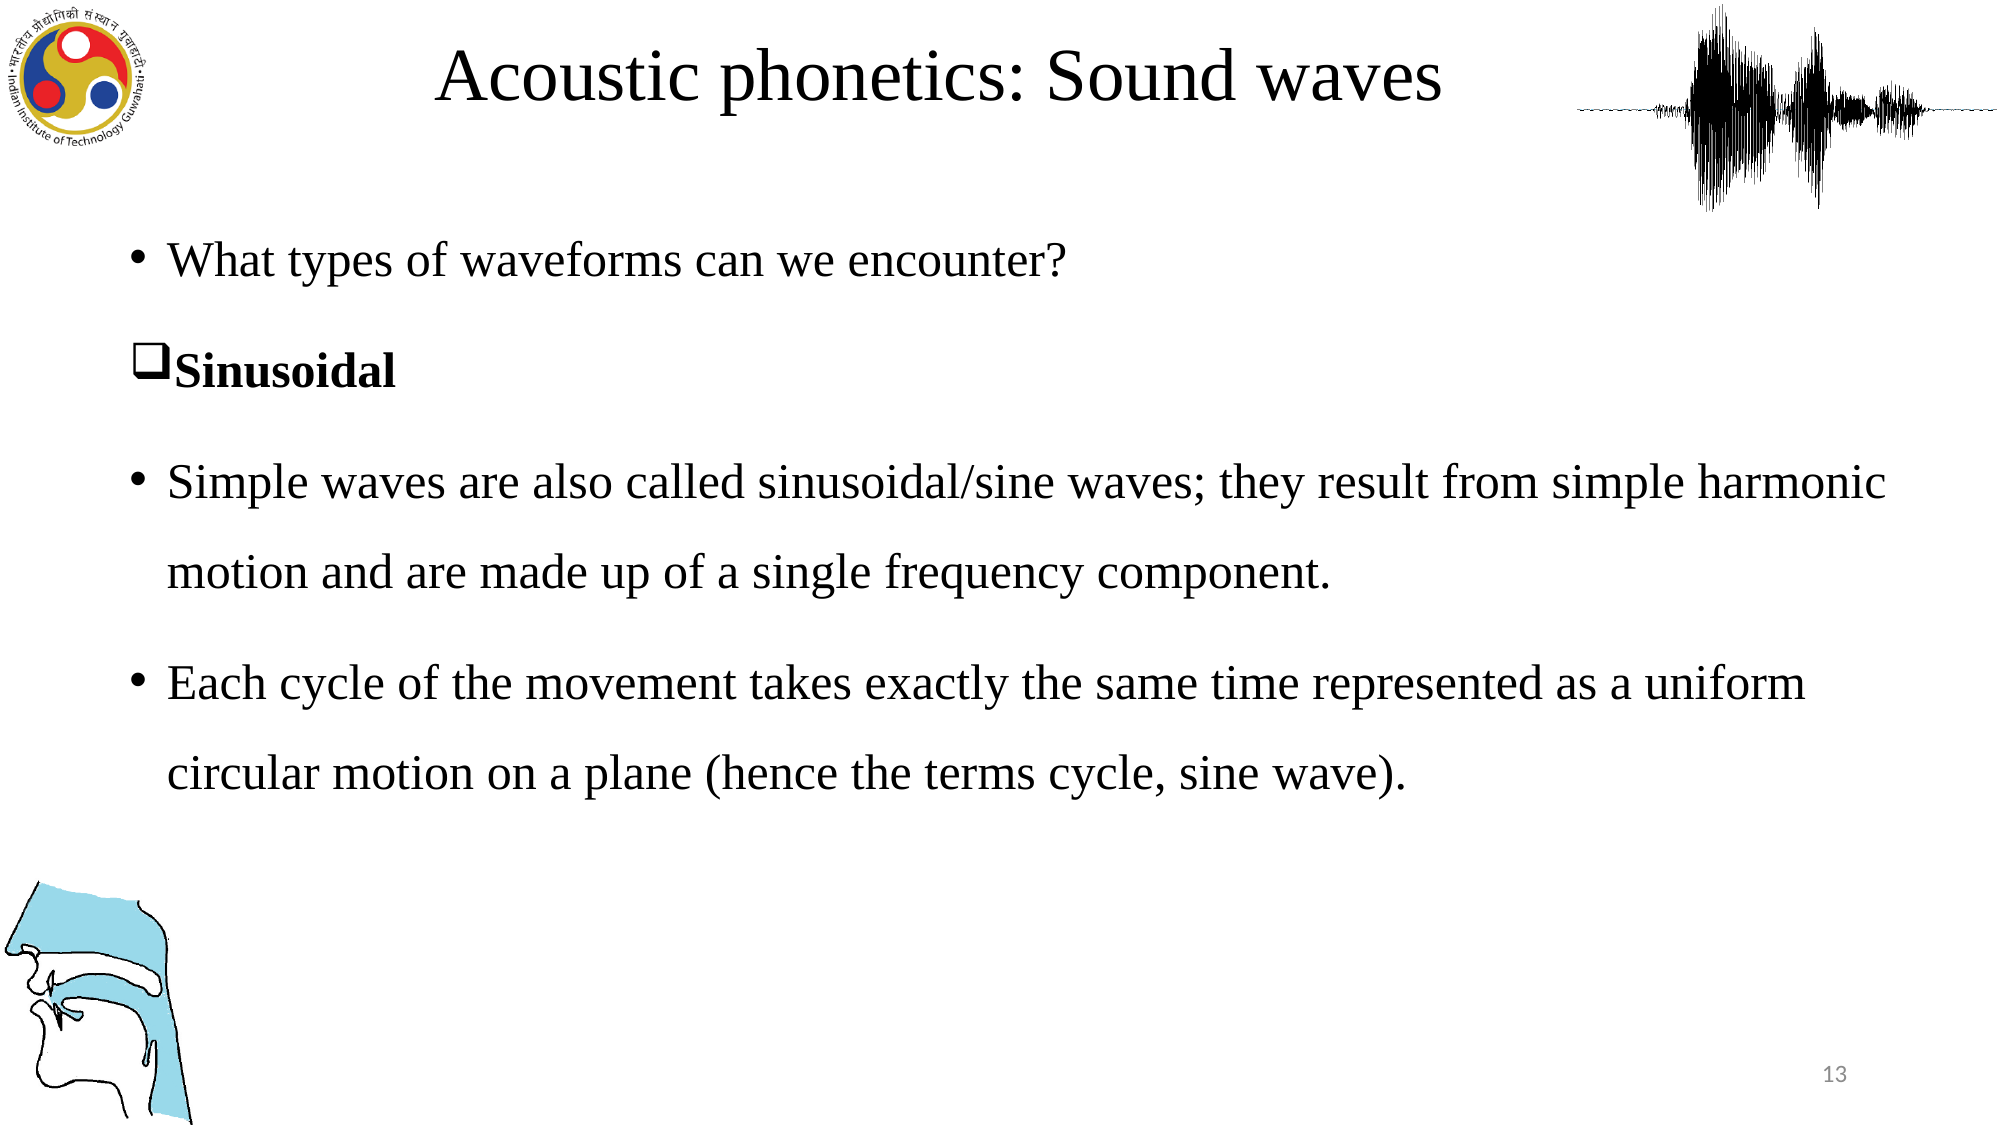

Acoustic phonetics: Sound waves
What types of waveforms can we encounter?
Sinusoidal
Simple waves are also called sinusoidal/sine waves; they result from simple harmonic motion and are made up of a single frequency component.
Each cycle of the movement takes exactly the same time represented as a uniform circular motion on a plane (hence the terms cycle, sine wave).
13